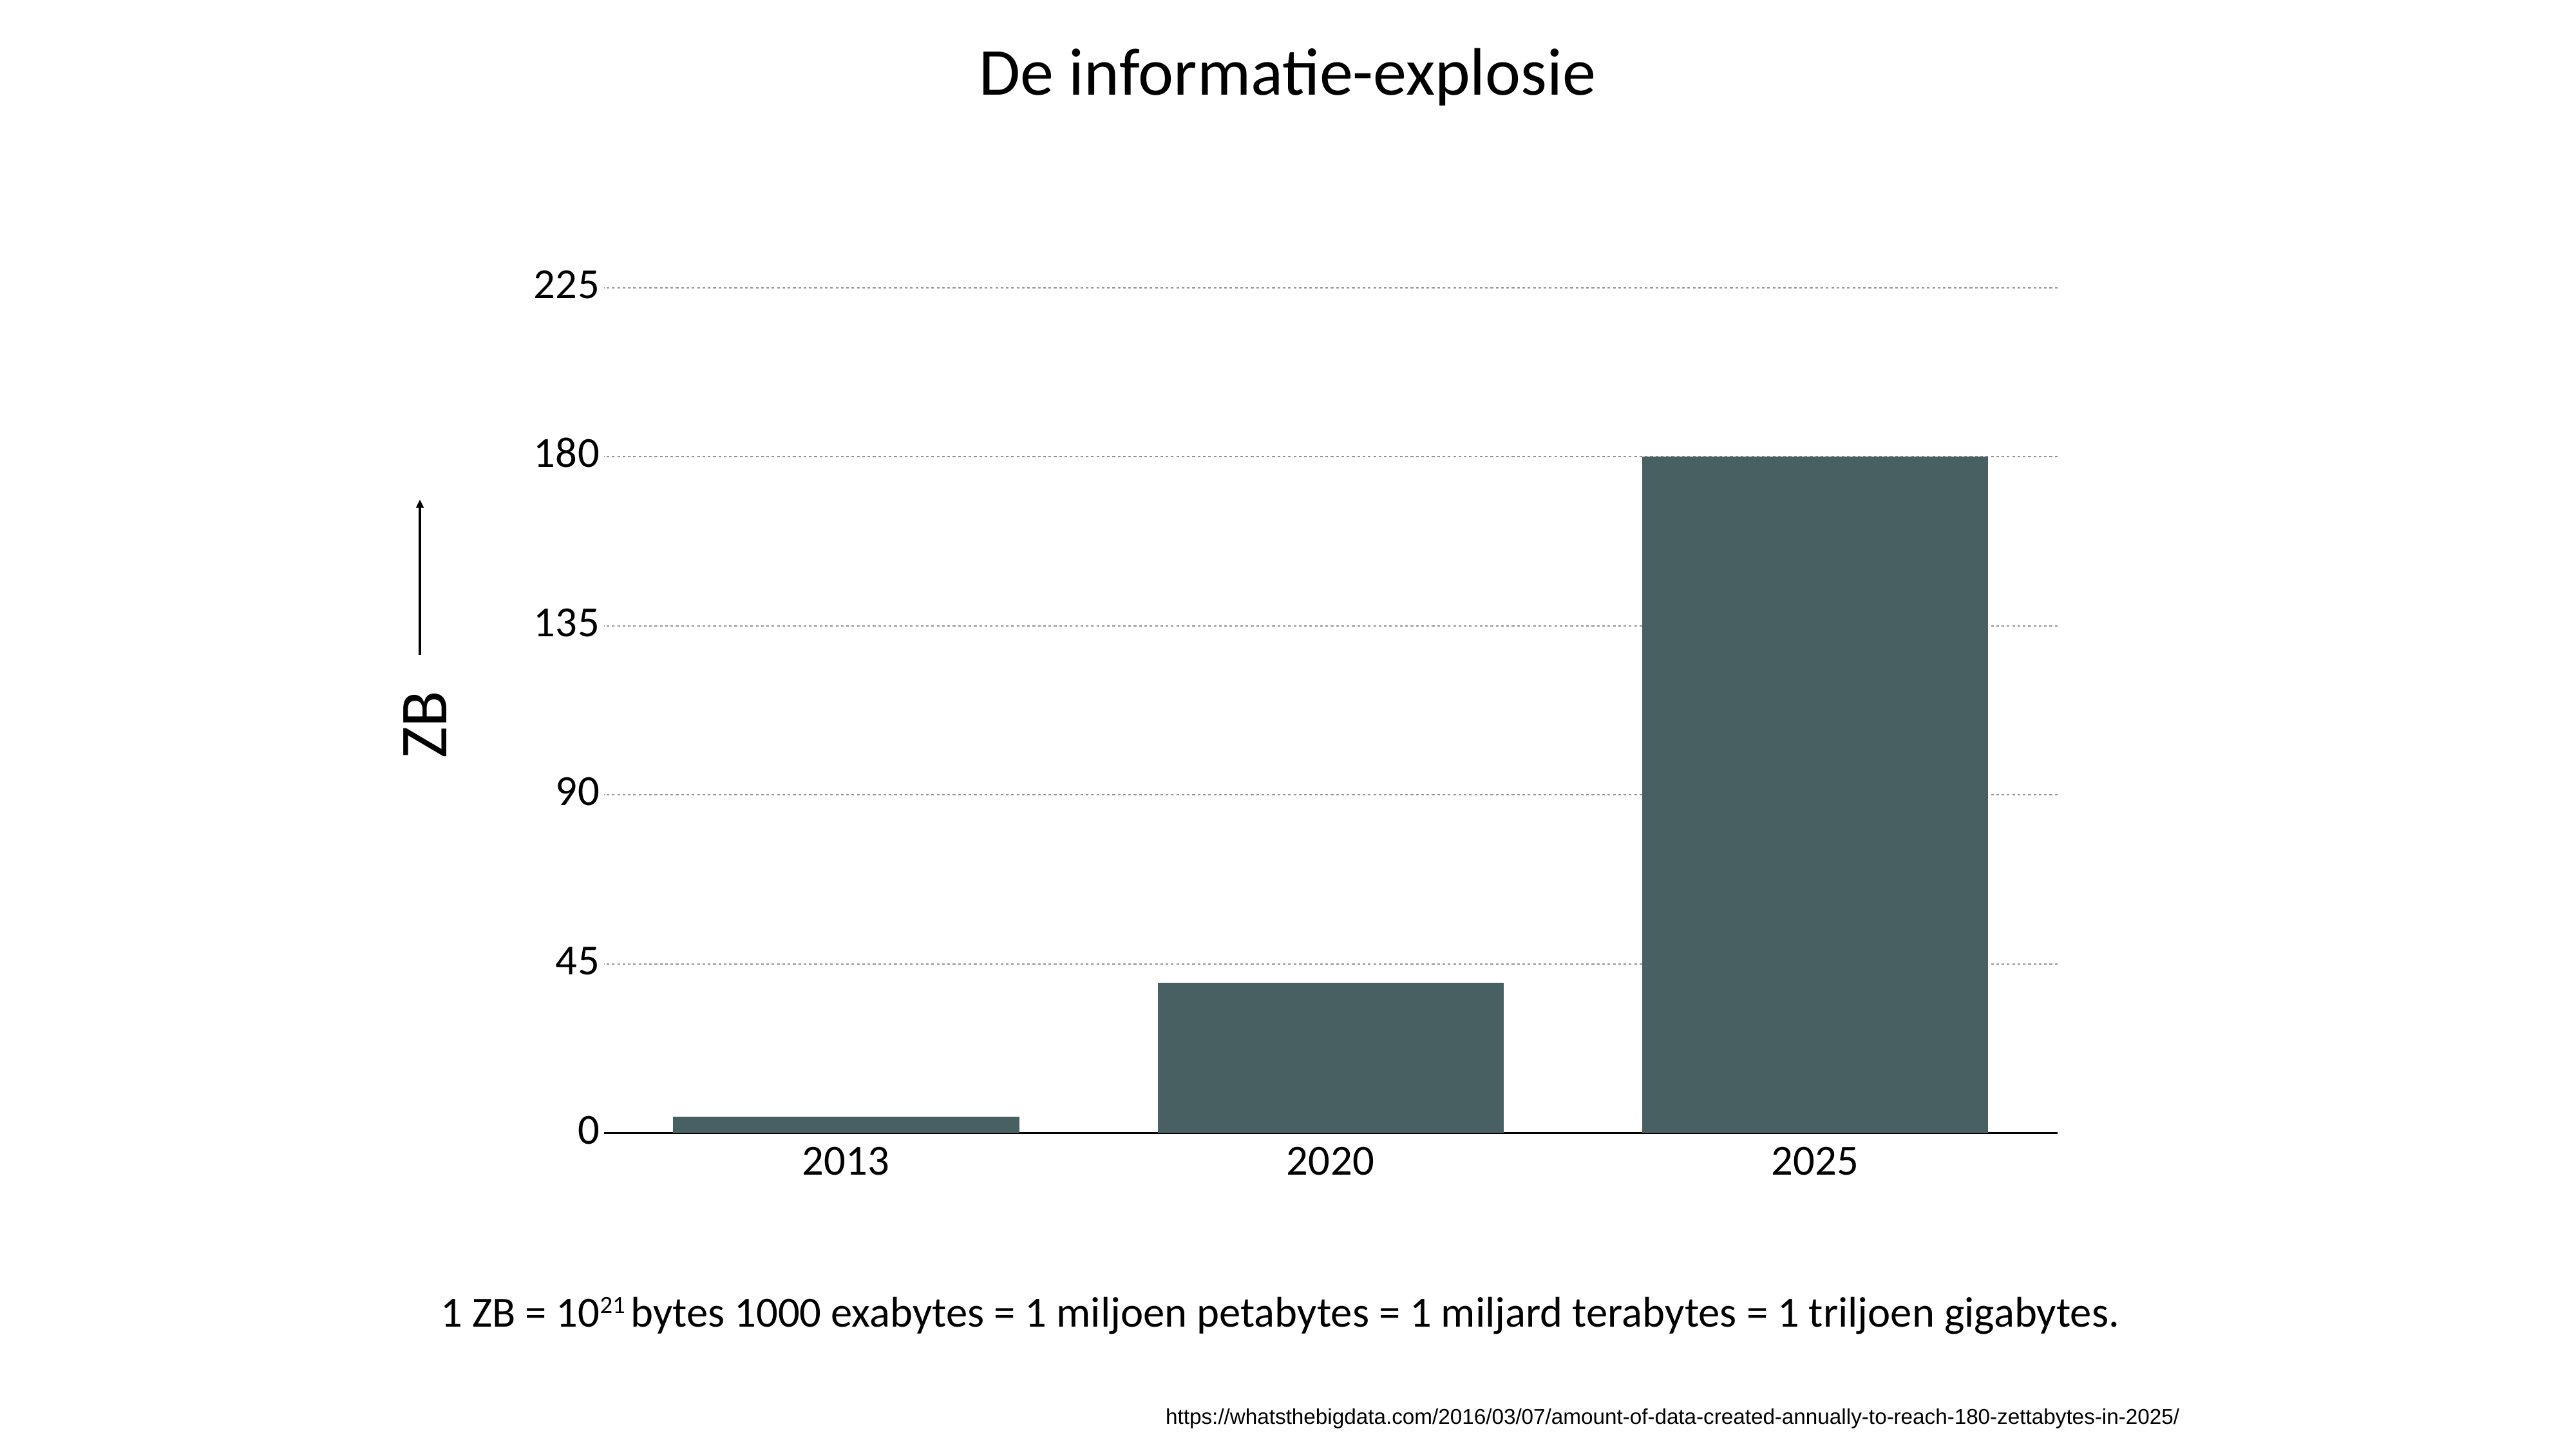

De informatie-explosie

### Chart

| Category | Regio 1 |
|---|---|
| 2013 | 4.4 |
| 2020 | 40.1 |
| 2025 | 180.0 |
ZB
1 ZB = 1021 bytes 1000 exabytes = 1 miljoen petabytes = 1 miljard terabytes = 1 triljoen gigabytes.
https://whatsthebigdata.com/2016/03/07/amount-of-data-created-annually-to-reach-180-zettabytes-in-2025/